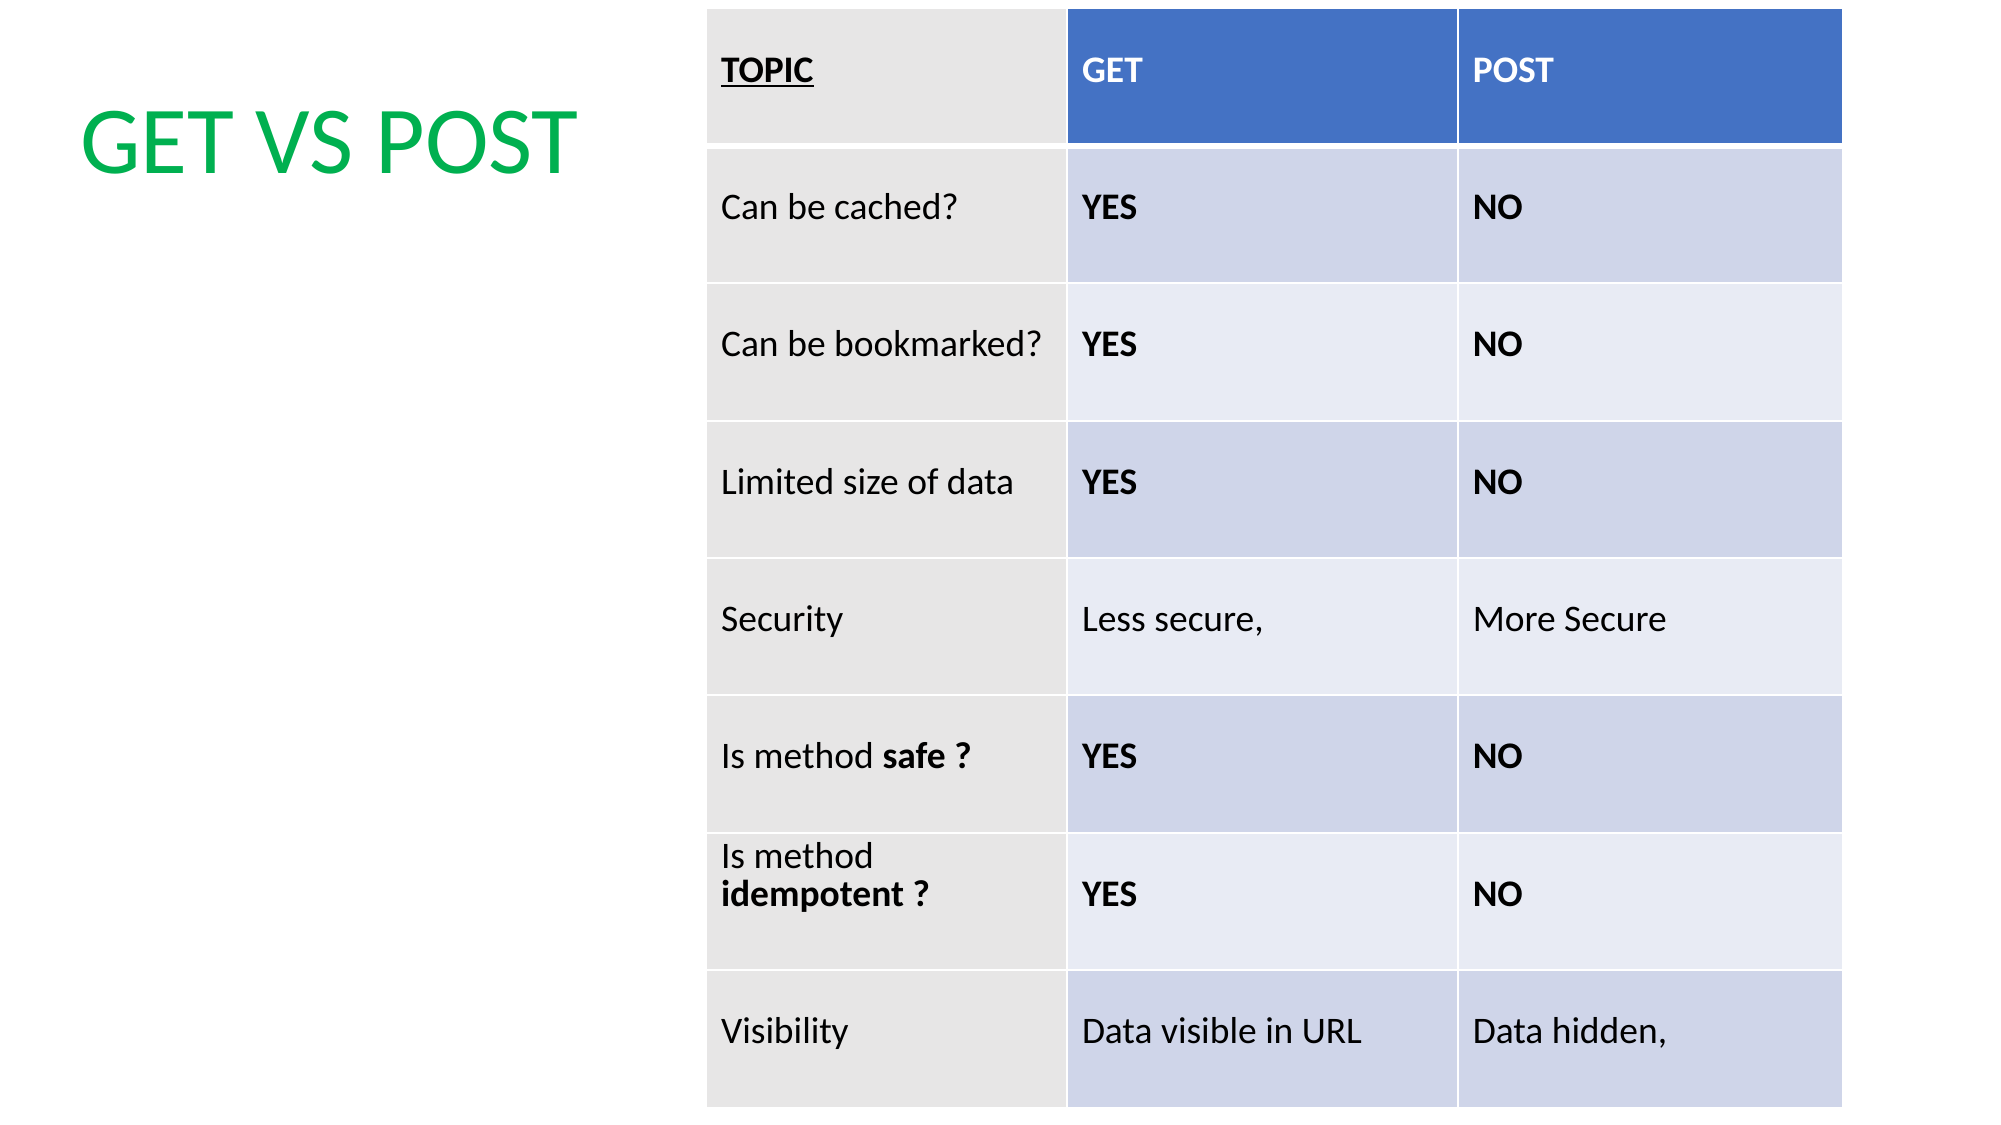

| TOPIC | GET | POST |
| --- | --- | --- |
| Can be cached? | YES | NO |
| Can be bookmarked? | YES | NO |
| Limited size of data | YES | NO |
| Security | Less secure, | More Secure |
| Is method safe ? | YES | NO |
| Is method idempotent ? | YES | NO |
| Visibility | Data visible in URL | Data hidden, |
# GET VS POST